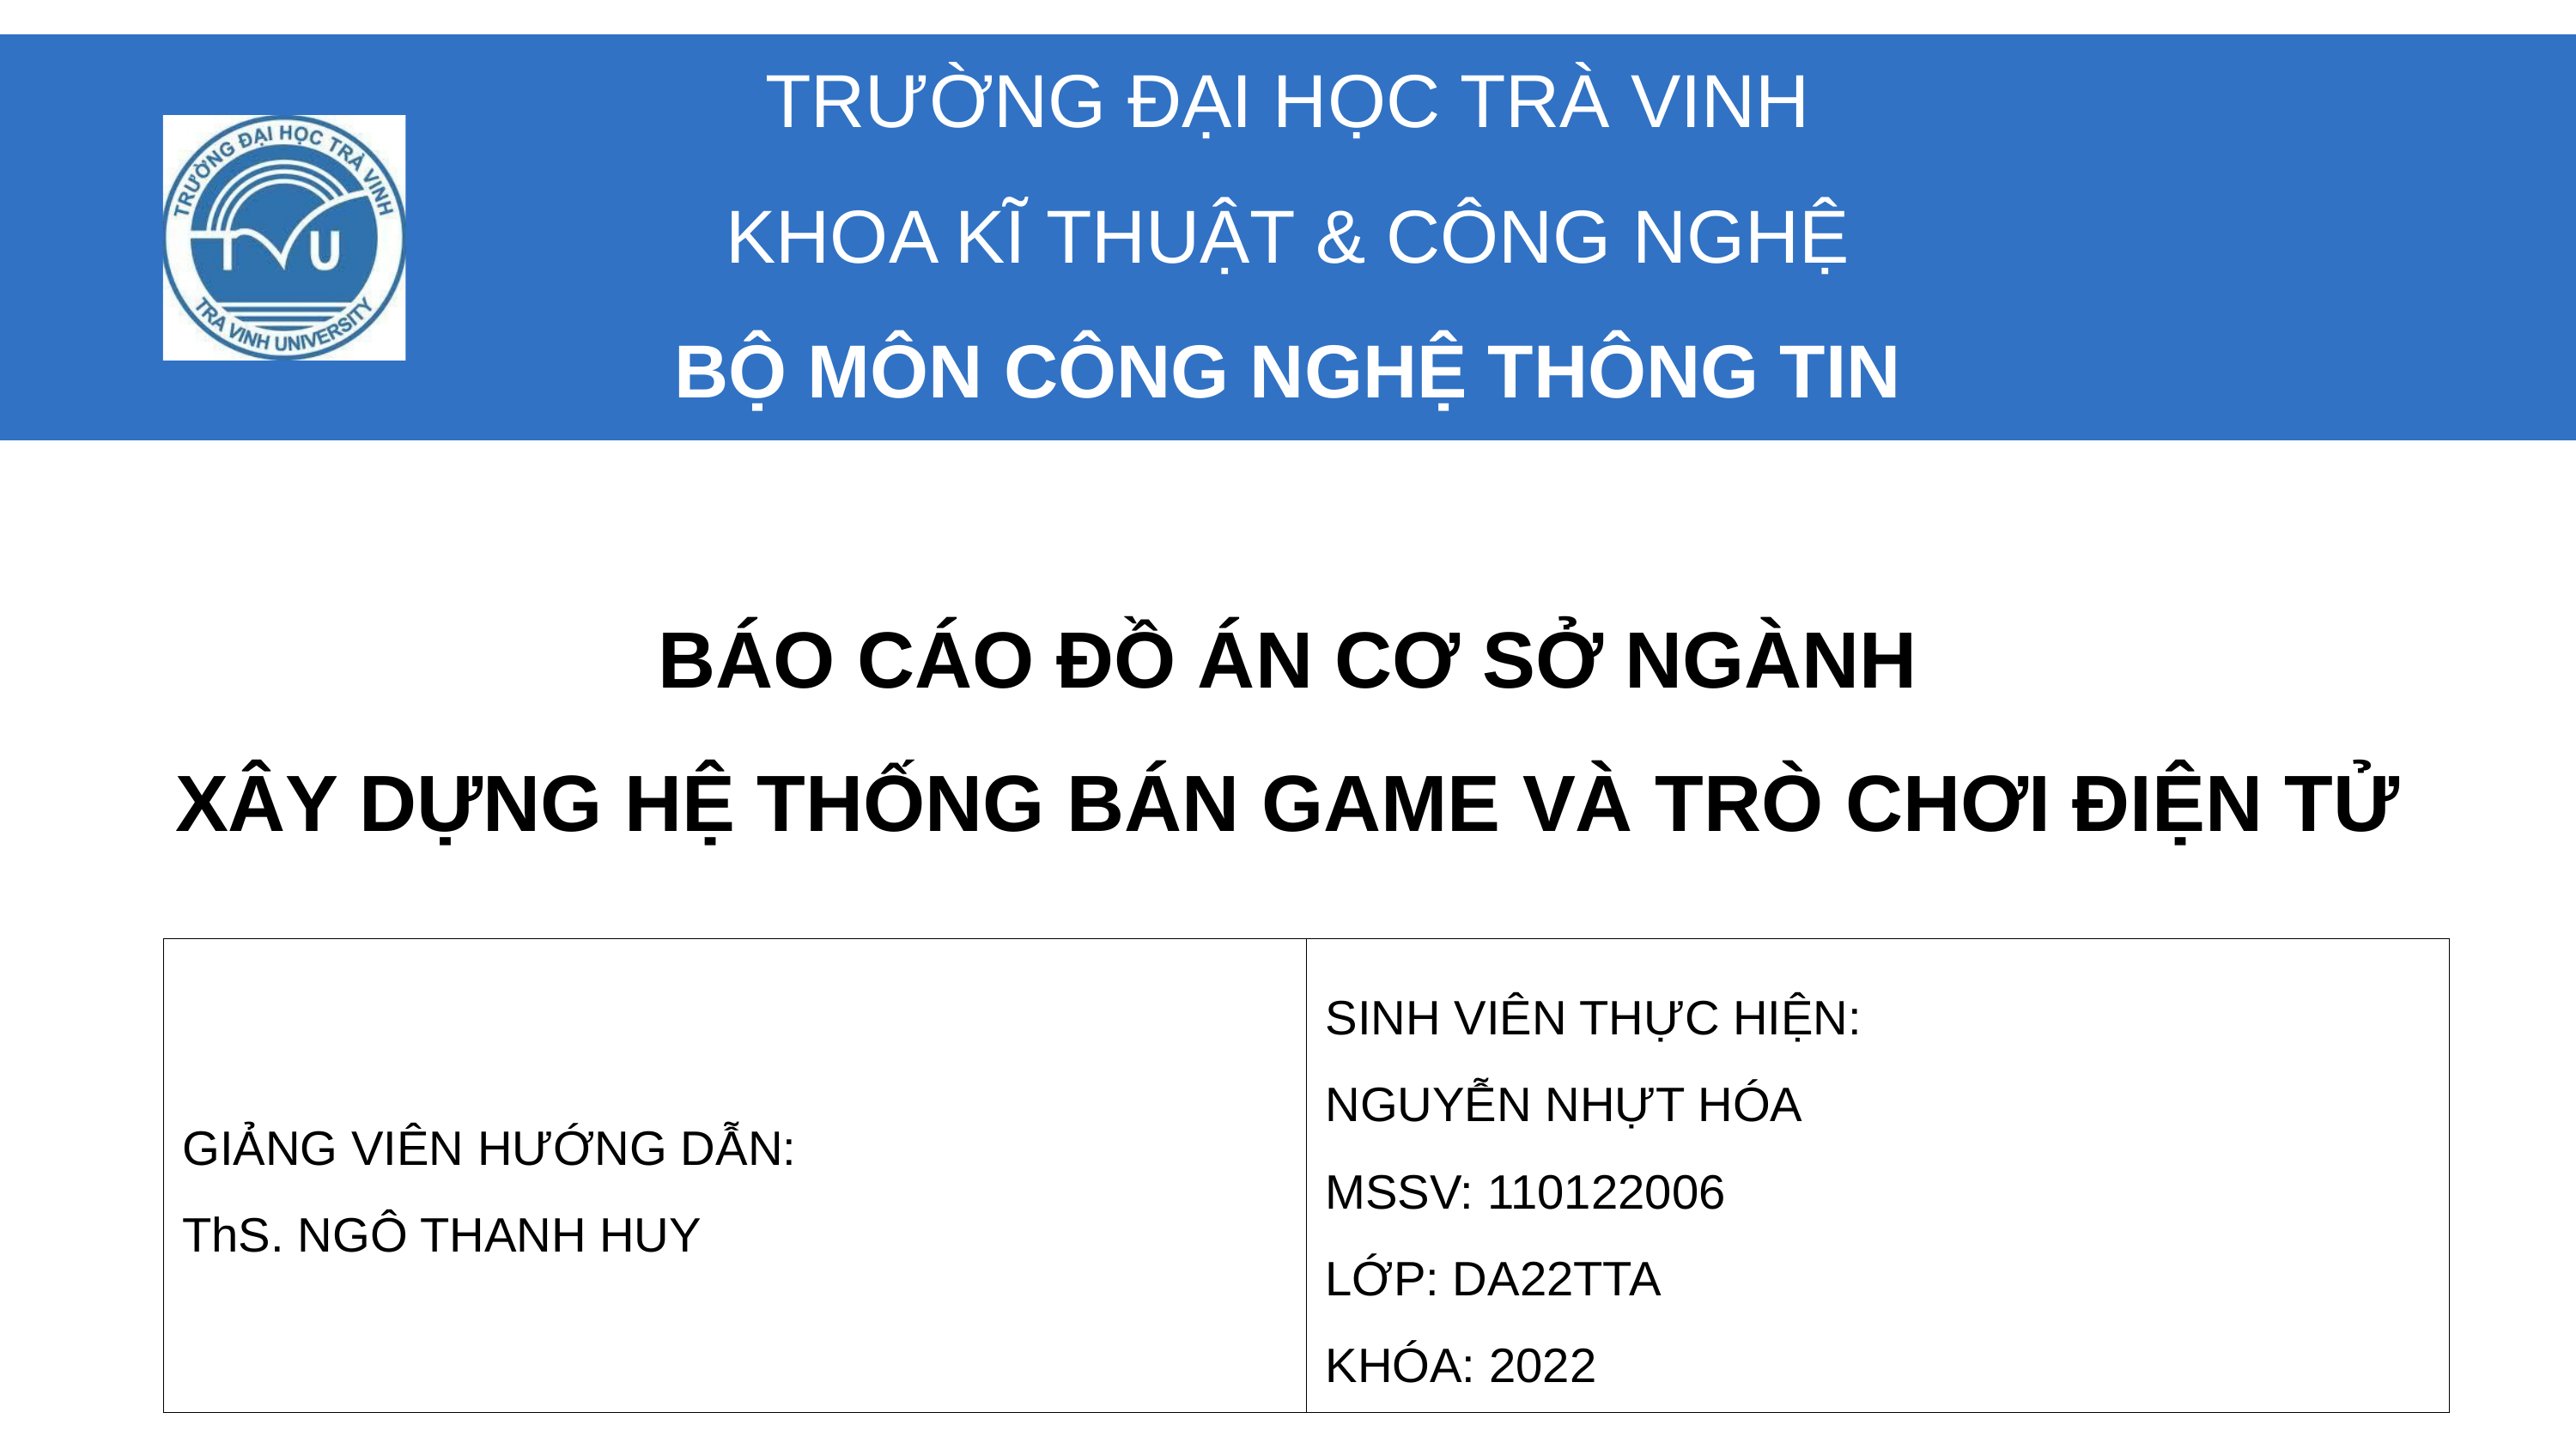

TRƯỜNG ĐẠI HỌC TRÀ VINH
KHOA KĨ THUẬT & CÔNG NGHỆ
BỘ MÔN CÔNG NGHỆ THÔNG TIN

BÁO CÁO ĐỒ ÁN CƠ SỞ NGÀNH
XÂY DỰNG HỆ THỐNG BÁN GAME VÀ TRÒ CHƠI ĐIỆN TỬ

| GIẢNG VIÊN HƯỚNG DẪN: ThS. NGÔ THANH HUY | SINH VIÊN THỰC HIỆN: NGUYỄN NHỰT HÓA MSSV: 110122006 LỚP: DA22TTA KHÓA: 2022 |
| --- | --- |